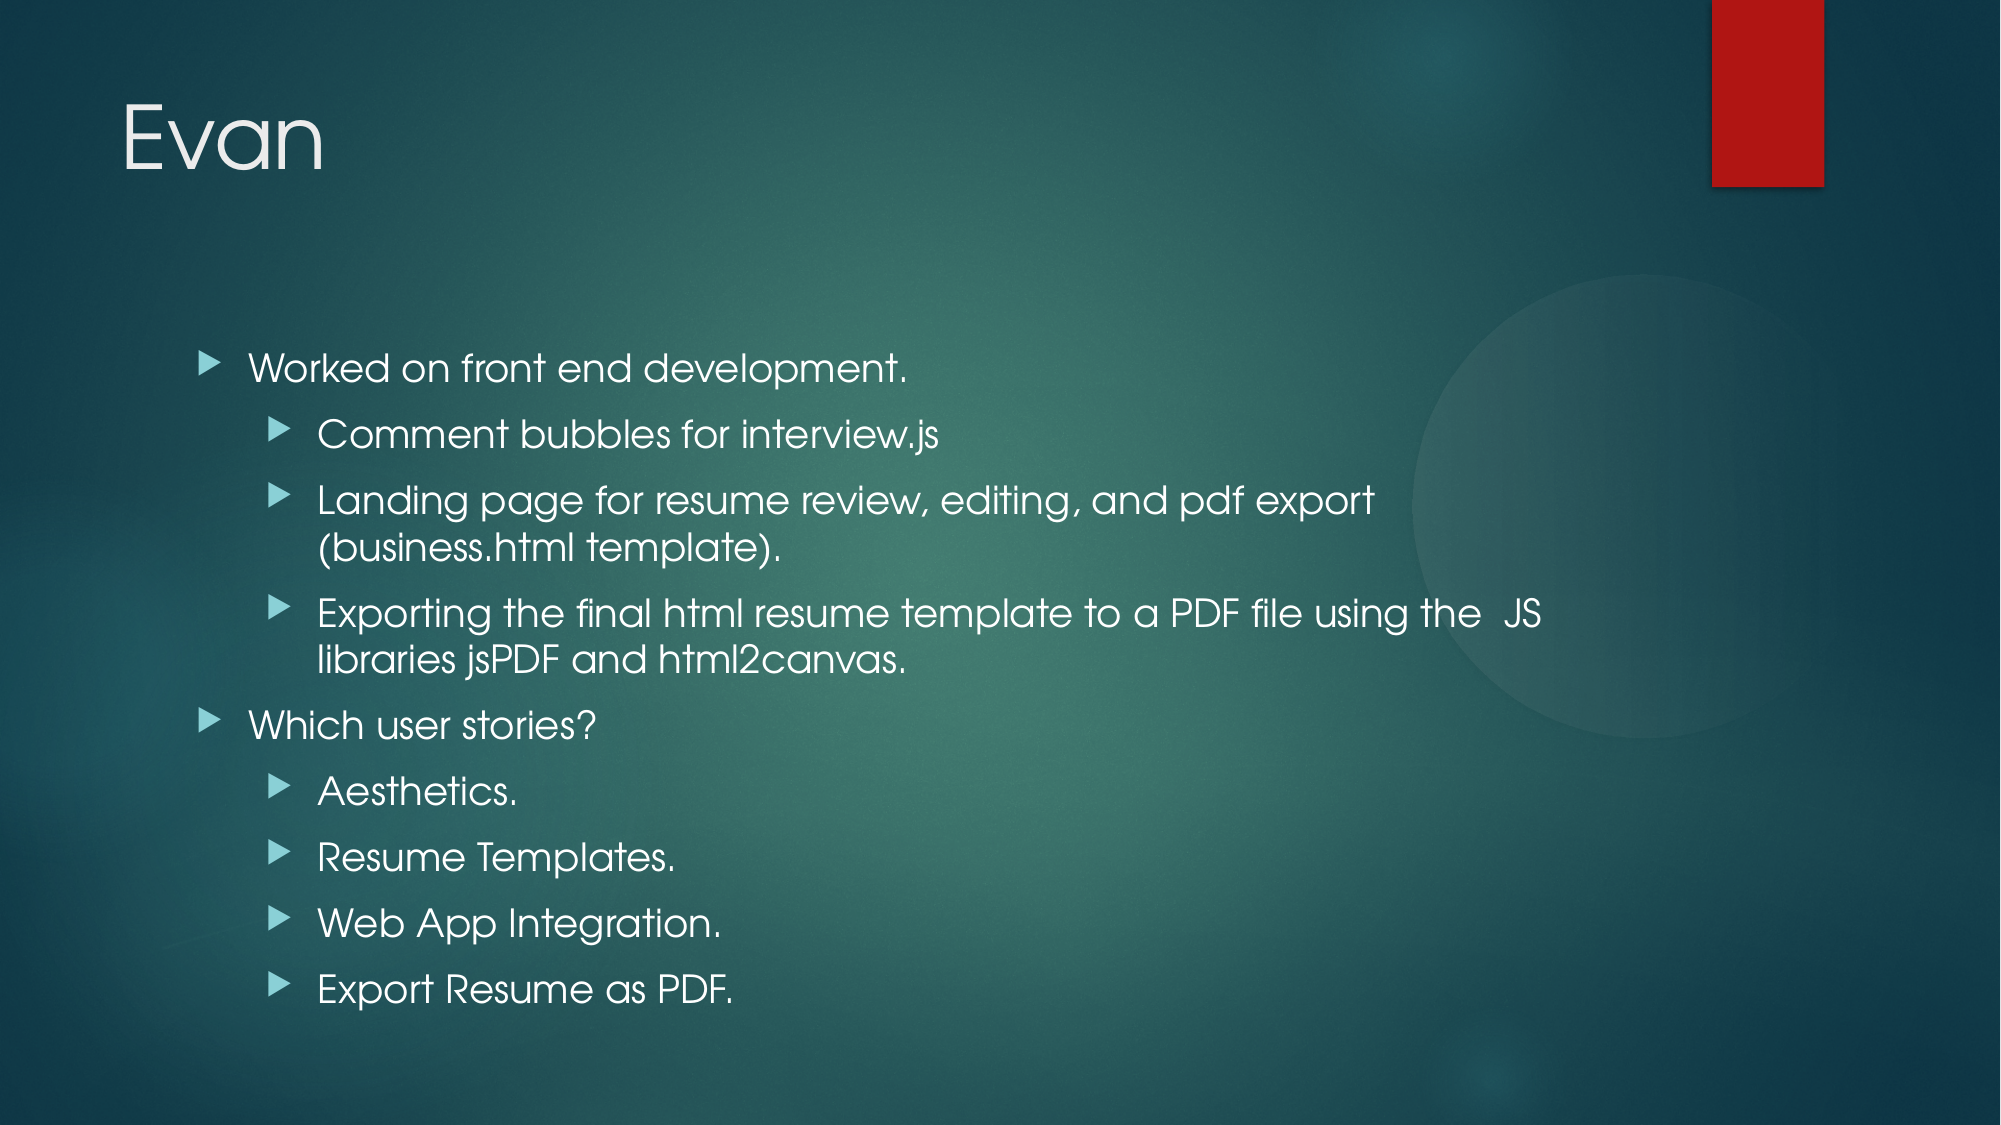

Evan
Worked on front end development.
Comment bubbles for interview.js
Landing page for resume review, editing, and pdf export (business.html template).
Exporting the final html resume template to a PDF file using the  JS libraries jsPDF and html2canvas.
Which user stories?
Aesthetics.
Resume Templates.
Web App Integration.
Export Resume as PDF.